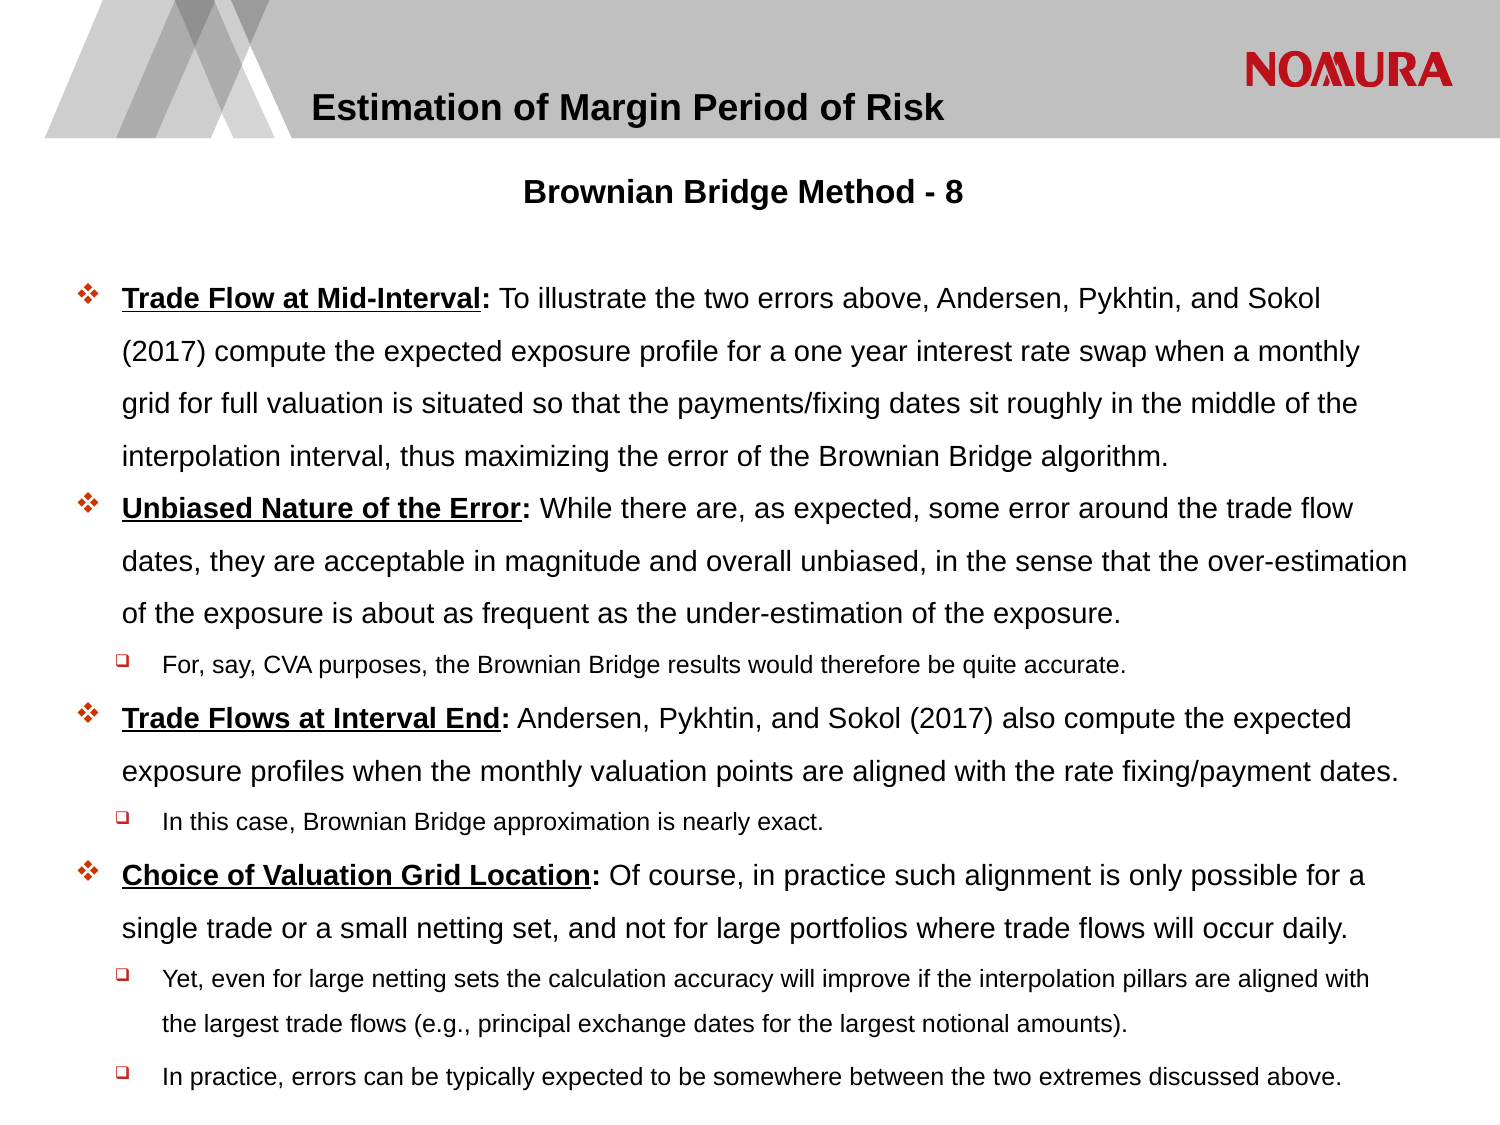

# Estimation of Margin Period of Risk
Brownian Bridge Method - 8

Trade Flow at Mid-Interval: To illustrate the two errors above, Andersen, Pykhtin, and Sokol (2017) compute the expected exposure profile for a one year interest rate swap when a monthly grid for full valuation is situated so that the payments/fixing dates sit roughly in the middle of the interpolation interval, thus maximizing the error of the Brownian Bridge algorithm.
Unbiased Nature of the Error: While there are, as expected, some error around the trade flow dates, they are acceptable in magnitude and overall unbiased, in the sense that the over-estimation of the exposure is about as frequent as the under-estimation of the exposure.
For, say, CVA purposes, the Brownian Bridge results would therefore be quite accurate.
Trade Flows at Interval End: Andersen, Pykhtin, and Sokol (2017) also compute the expected exposure profiles when the monthly valuation points are aligned with the rate fixing/payment dates.
In this case, Brownian Bridge approximation is nearly exact.
Choice of Valuation Grid Location: Of course, in practice such alignment is only possible for a single trade or a small netting set, and not for large portfolios where trade flows will occur daily.
Yet, even for large netting sets the calculation accuracy will improve if the interpolation pillars are aligned with the largest trade flows (e.g., principal exchange dates for the largest notional amounts).
In practice, errors can be typically expected to be somewhere between the two extremes discussed above.